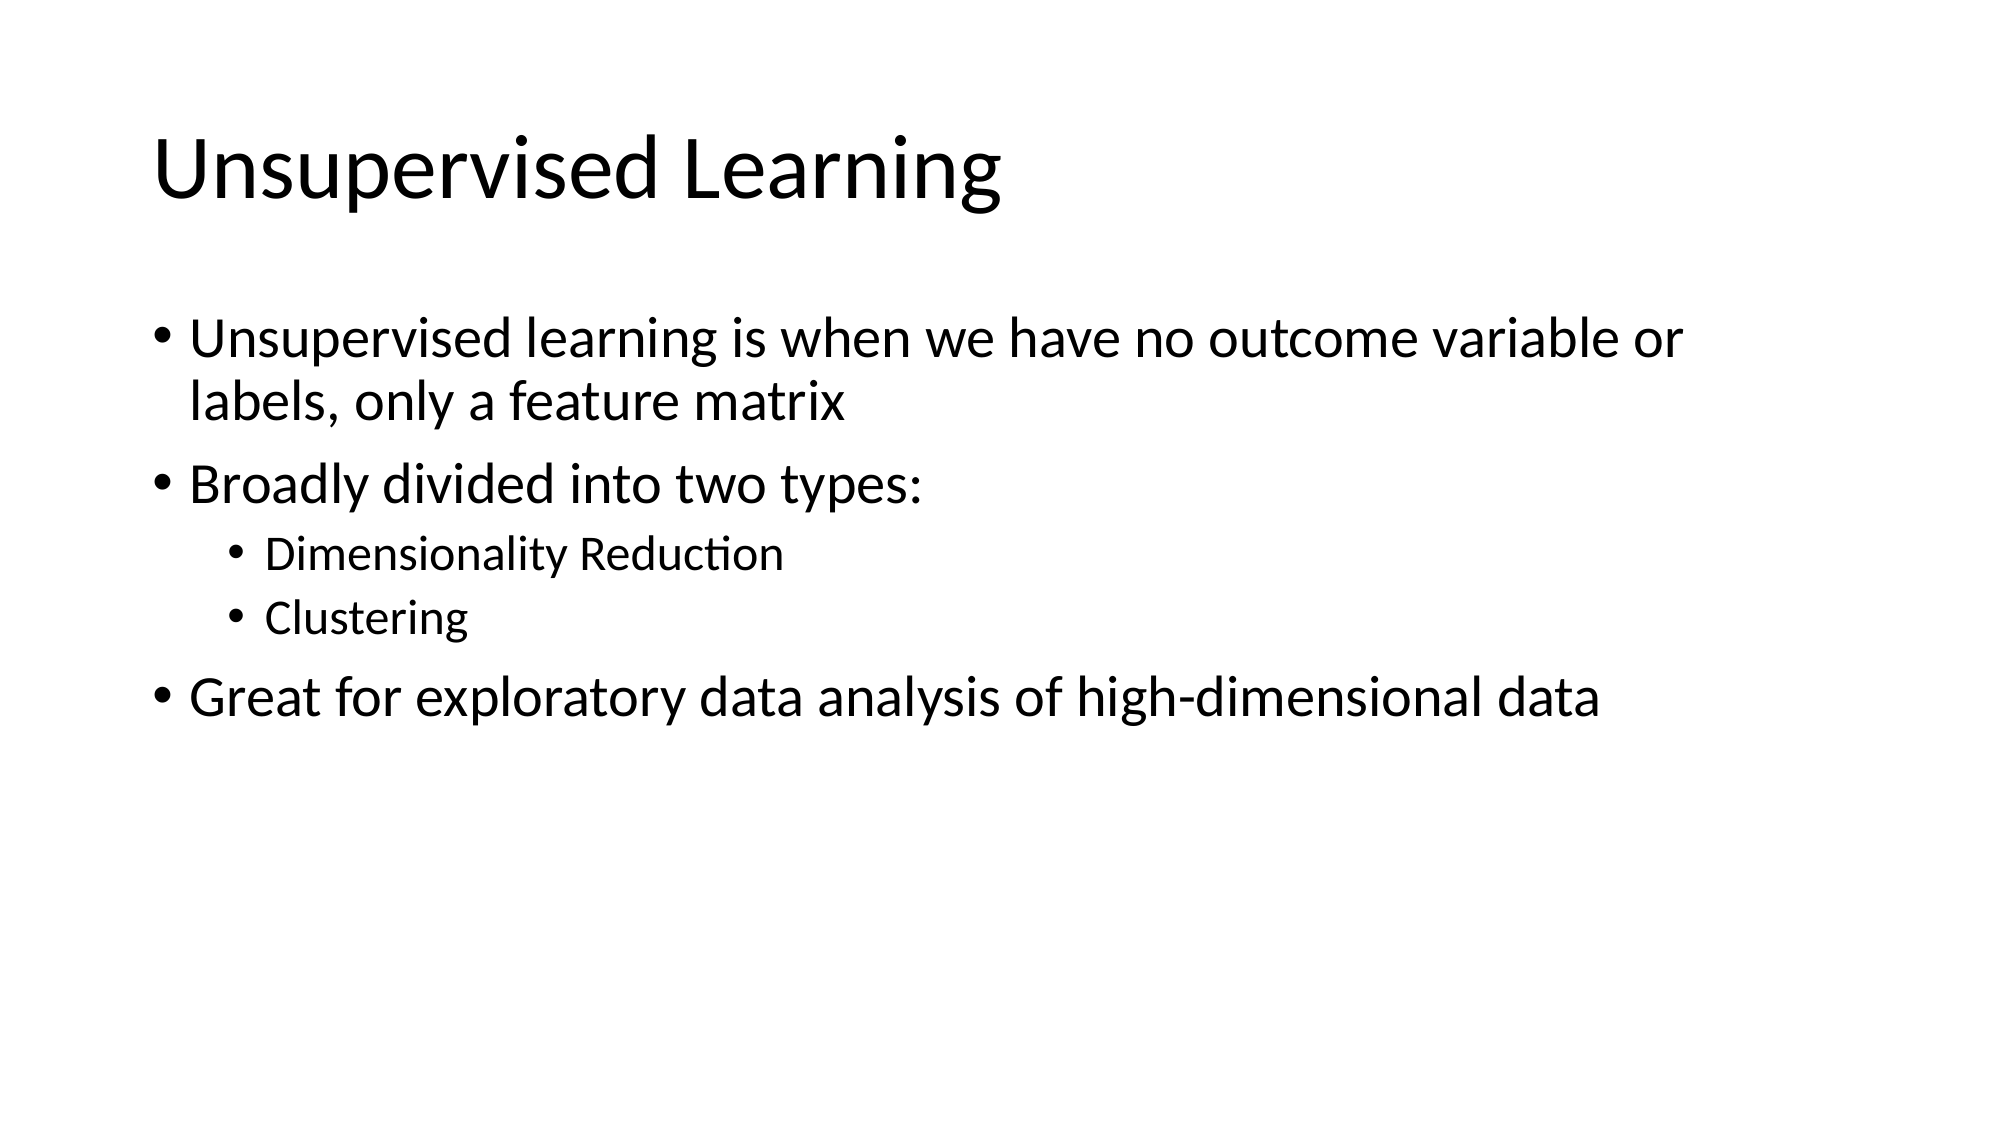

# Unsupervised Learning
Unsupervised learning is when we have no outcome variable or labels, only a feature matrix
Broadly divided into two types:
Dimensionality Reduction
Clustering
Great for exploratory data analysis of high-dimensional data